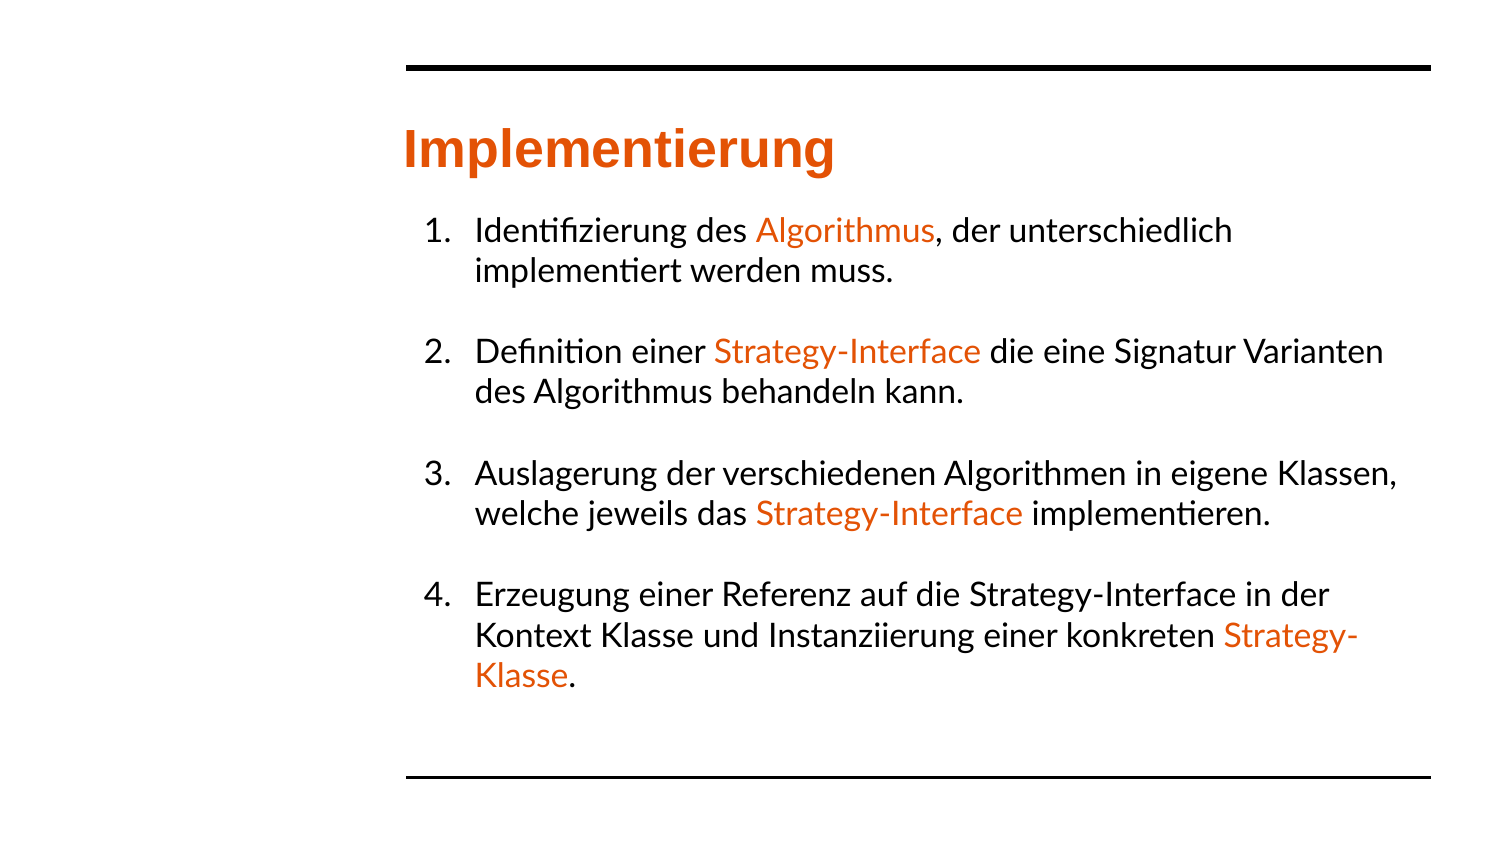

# Implementierung
Identifizierung des Algorithmus, der unterschiedlich implementiert werden muss.
Definition einer Strategy-Interface die eine Signatur Varianten des Algorithmus behandeln kann.
Auslagerung der verschiedenen Algorithmen in eigene Klassen, welche jeweils das Strategy-Interface implementieren.
Erzeugung einer Referenz auf die Strategy-Interface in der Kontext Klasse und Instanziierung einer konkreten Strategy-Klasse.